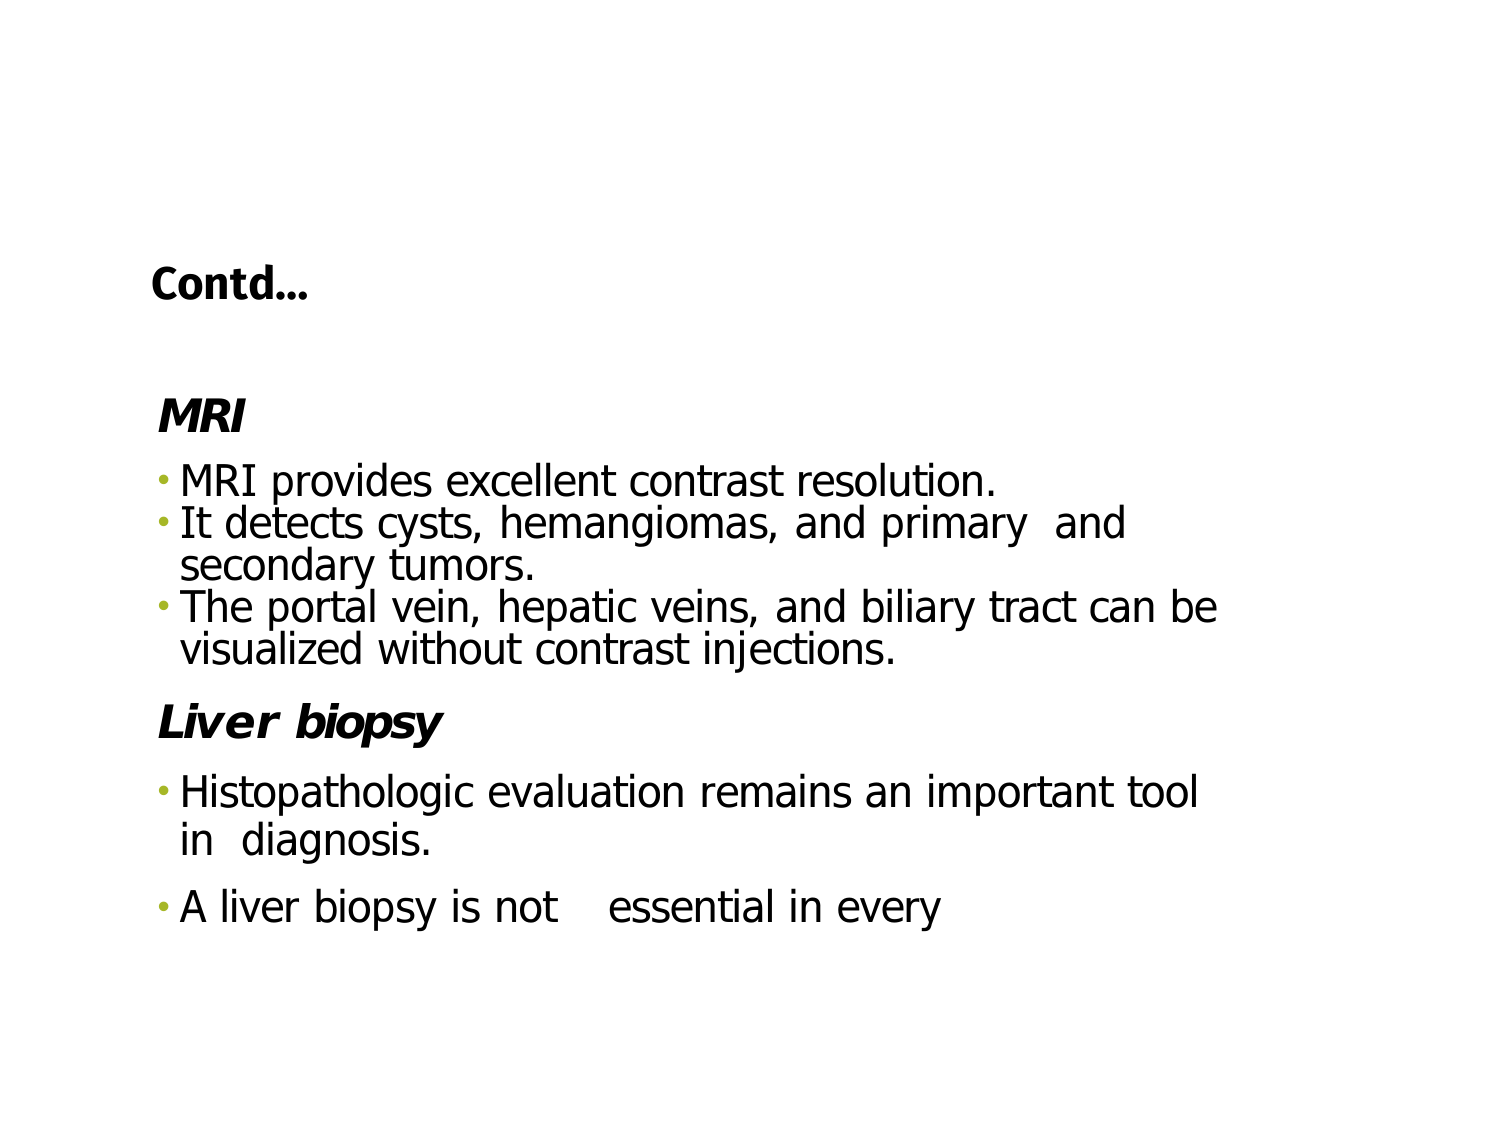

# Contd…
MRI
MRI provides excellent contrast resolution.
It detects cysts, hemangiomas, and primary  and secondary tumors.
The portal vein, hepatic veins, and biliary tract can be  visualized without contrast injections.
Liver biopsy
Histopathologic evaluation remains an important tool	in  diagnosis.
A liver biopsy is not	essential in every